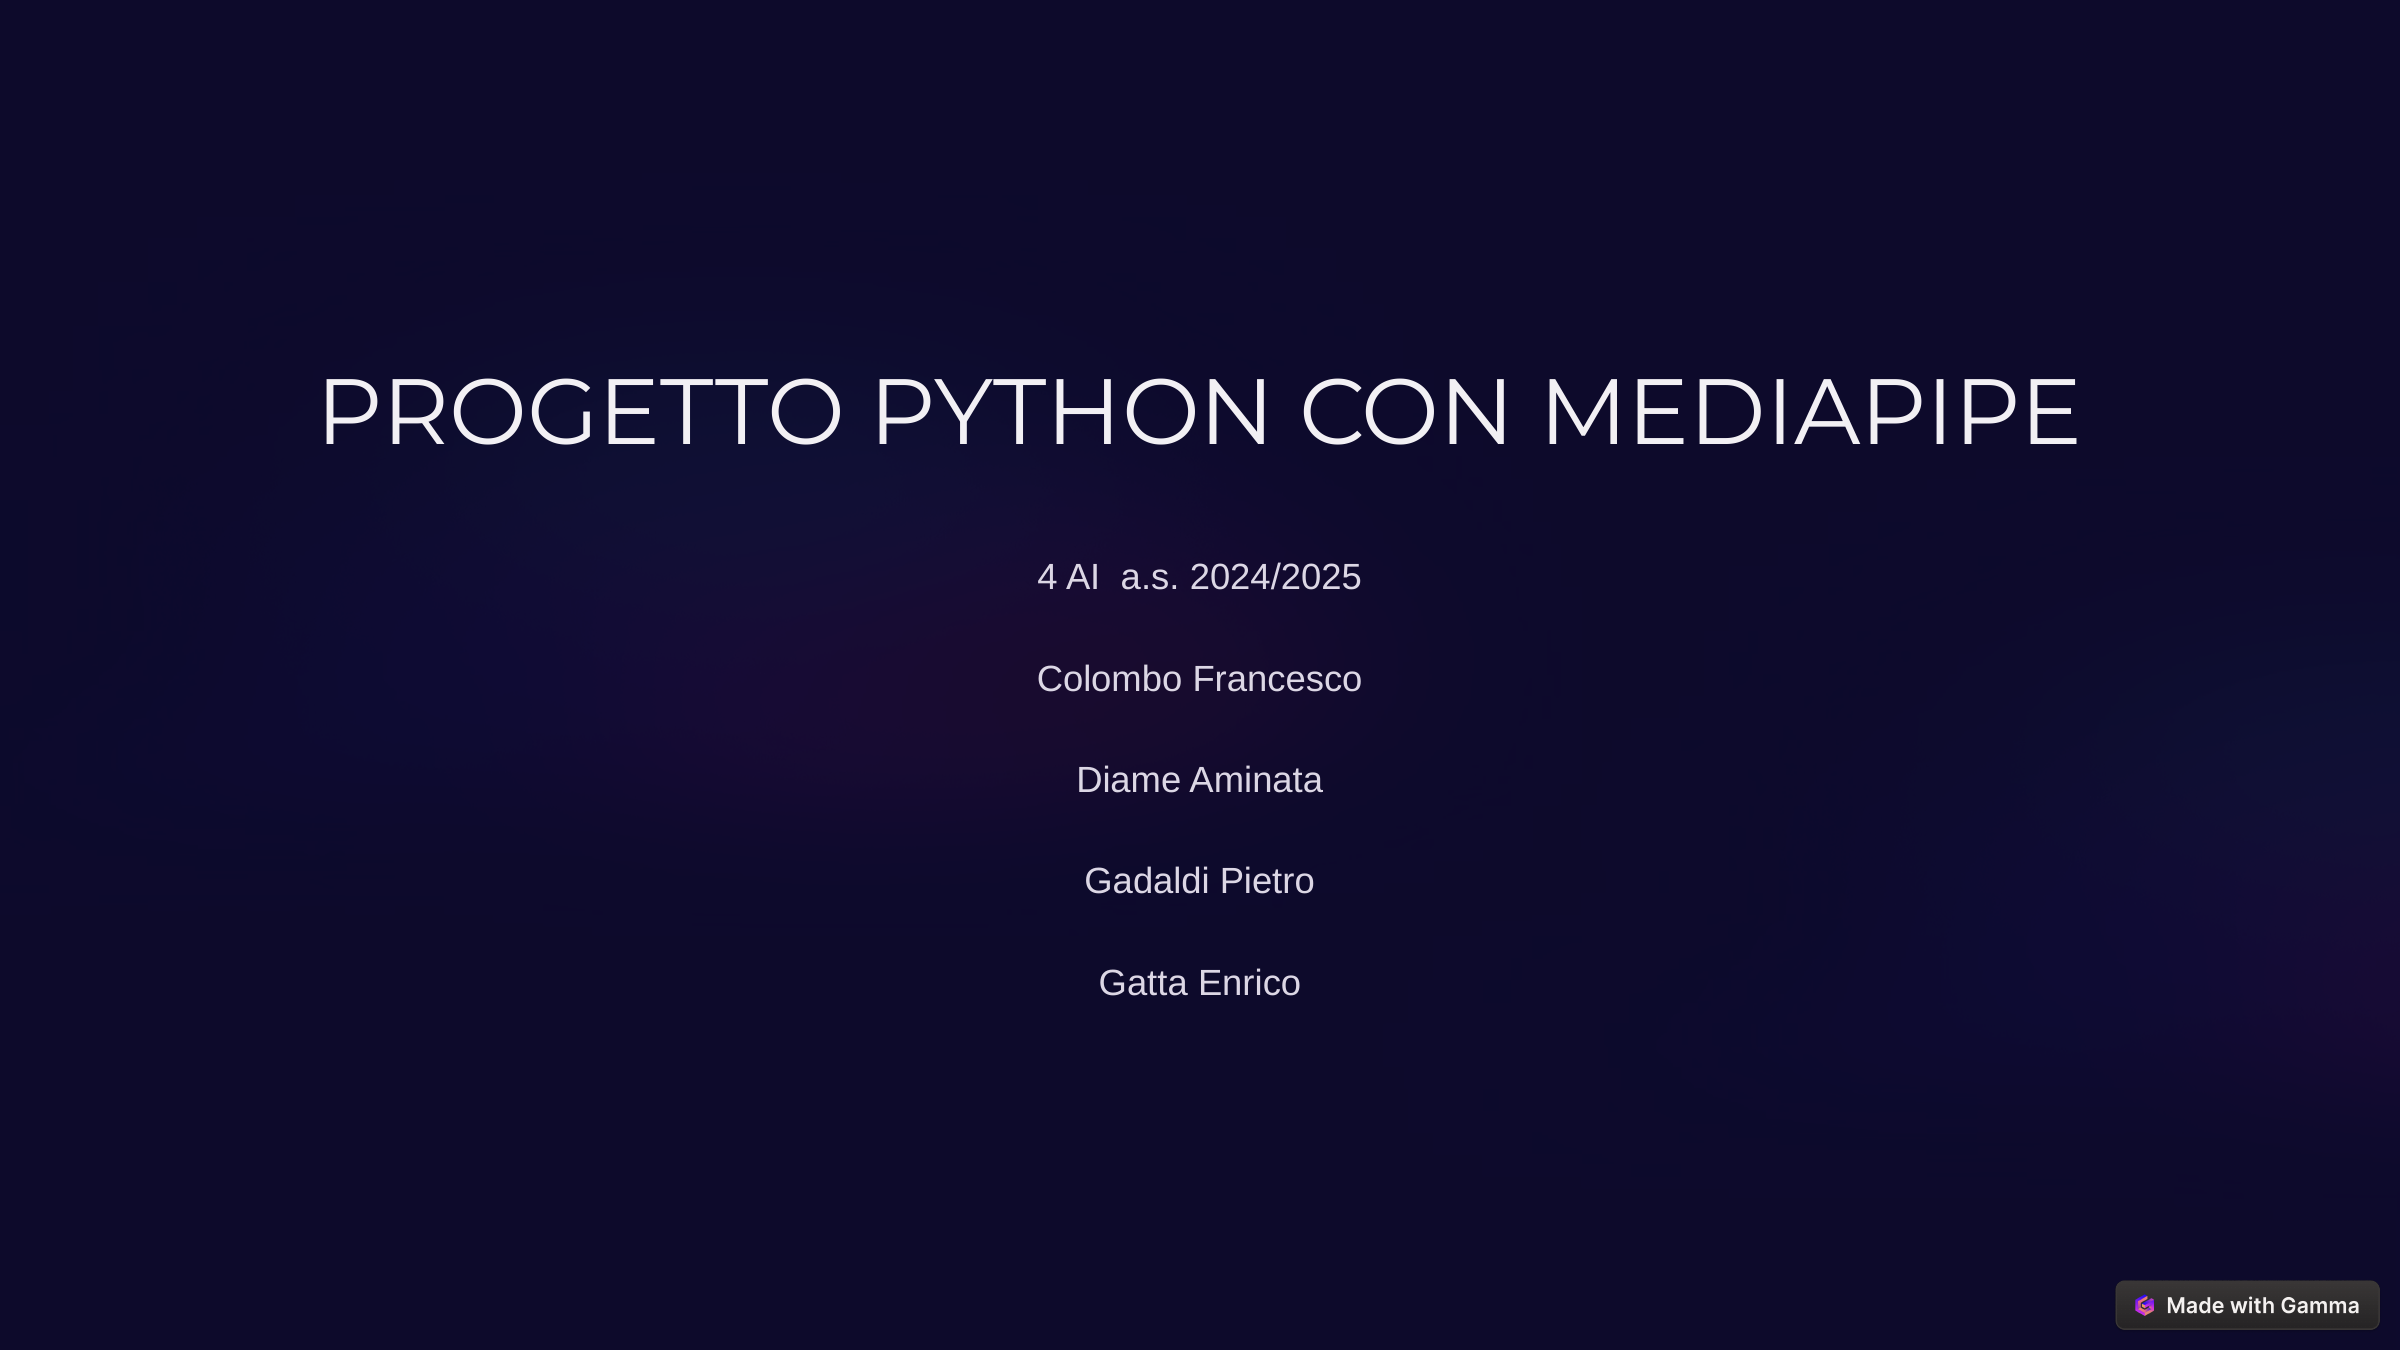

PROGETTO PYTHON CON MEDIAPIPE
4 AI  a.s. 2024/2025
Colombo Francesco
Diame Aminata
Gadaldi Pietro
Gatta Enrico